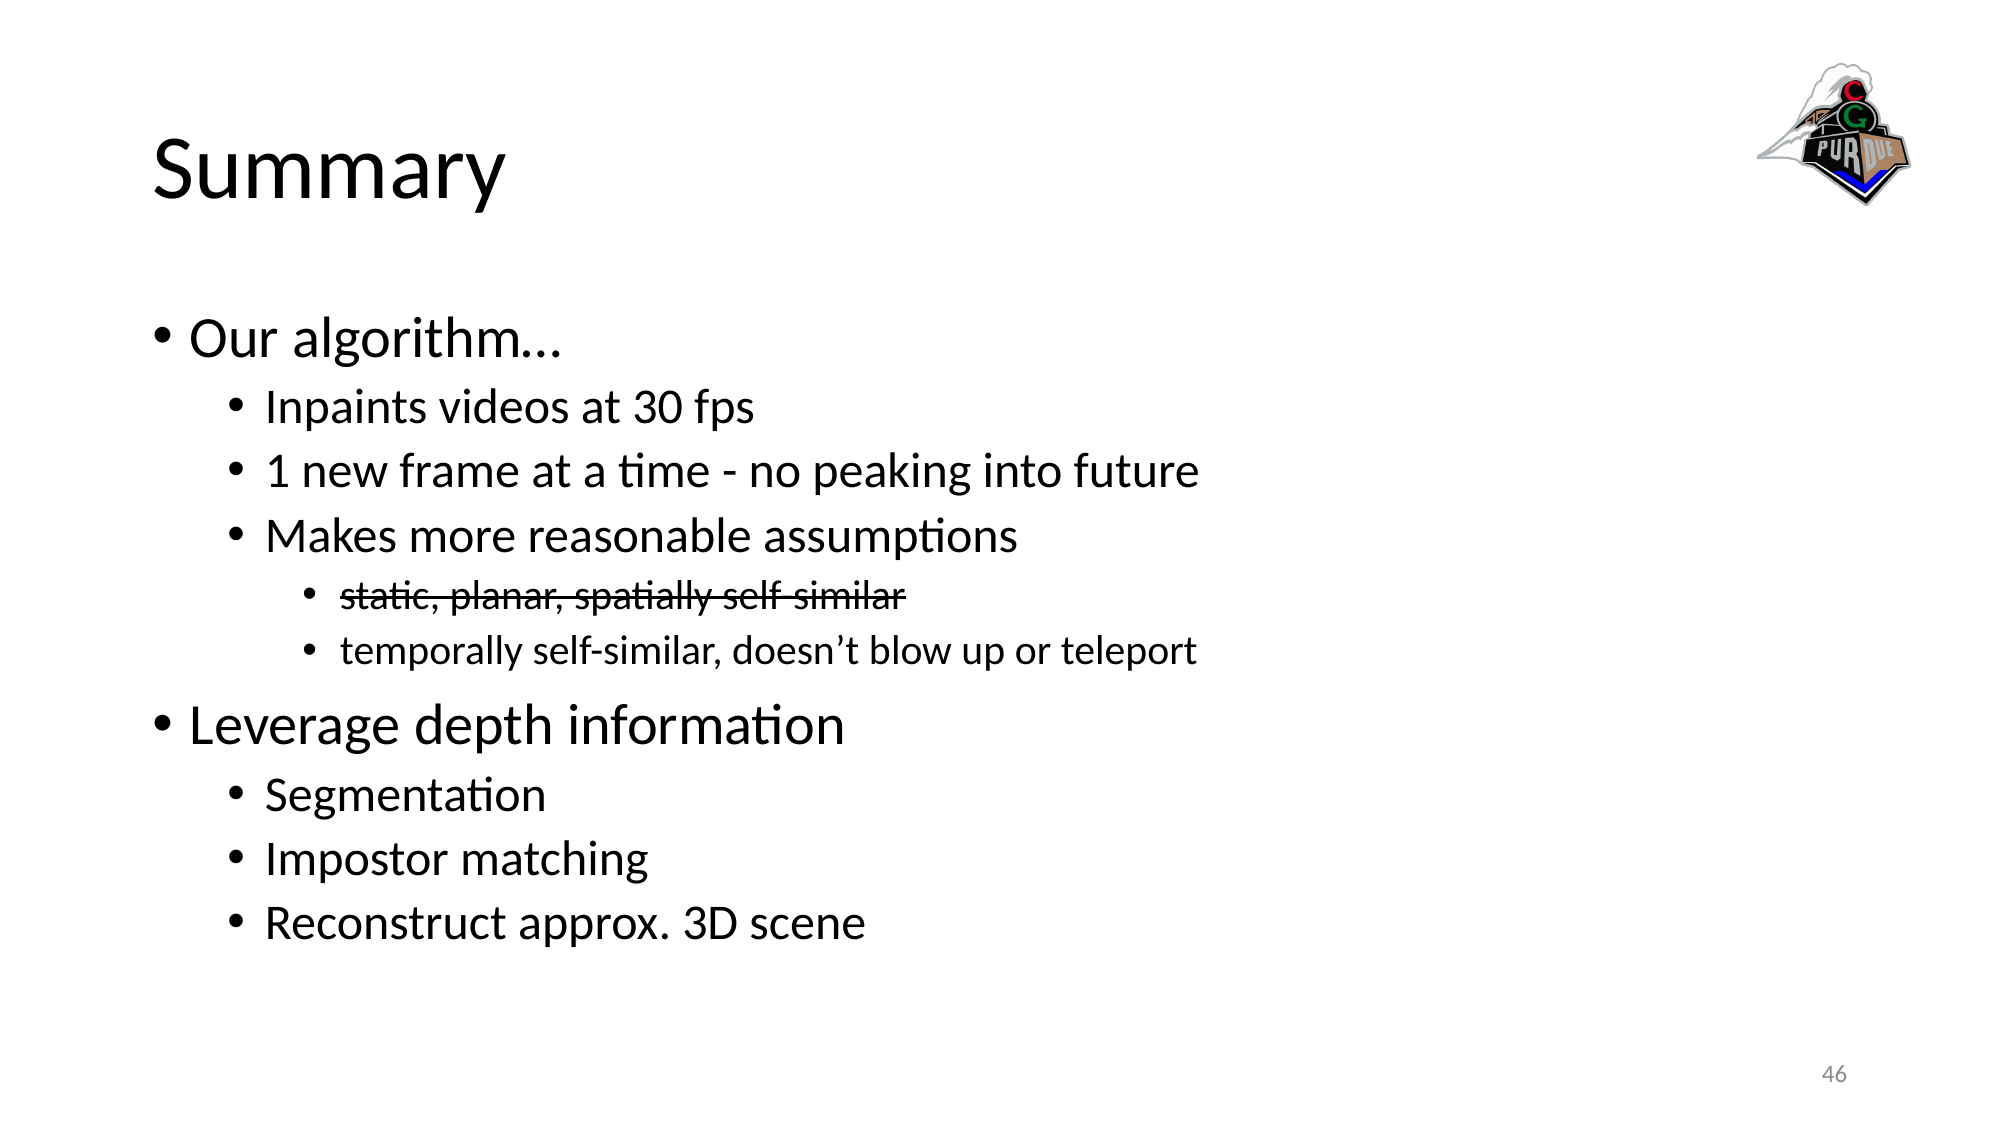

# Summary
Our algorithm…
Inpaints videos at 30 fps
1 new frame at a time - no peaking into future
Makes more reasonable assumptions
static, planar, spatially self-similar
temporally self-similar, doesn’t blow up or teleport
Leverage depth information
Segmentation
Impostor matching
Reconstruct approx. 3D scene
46